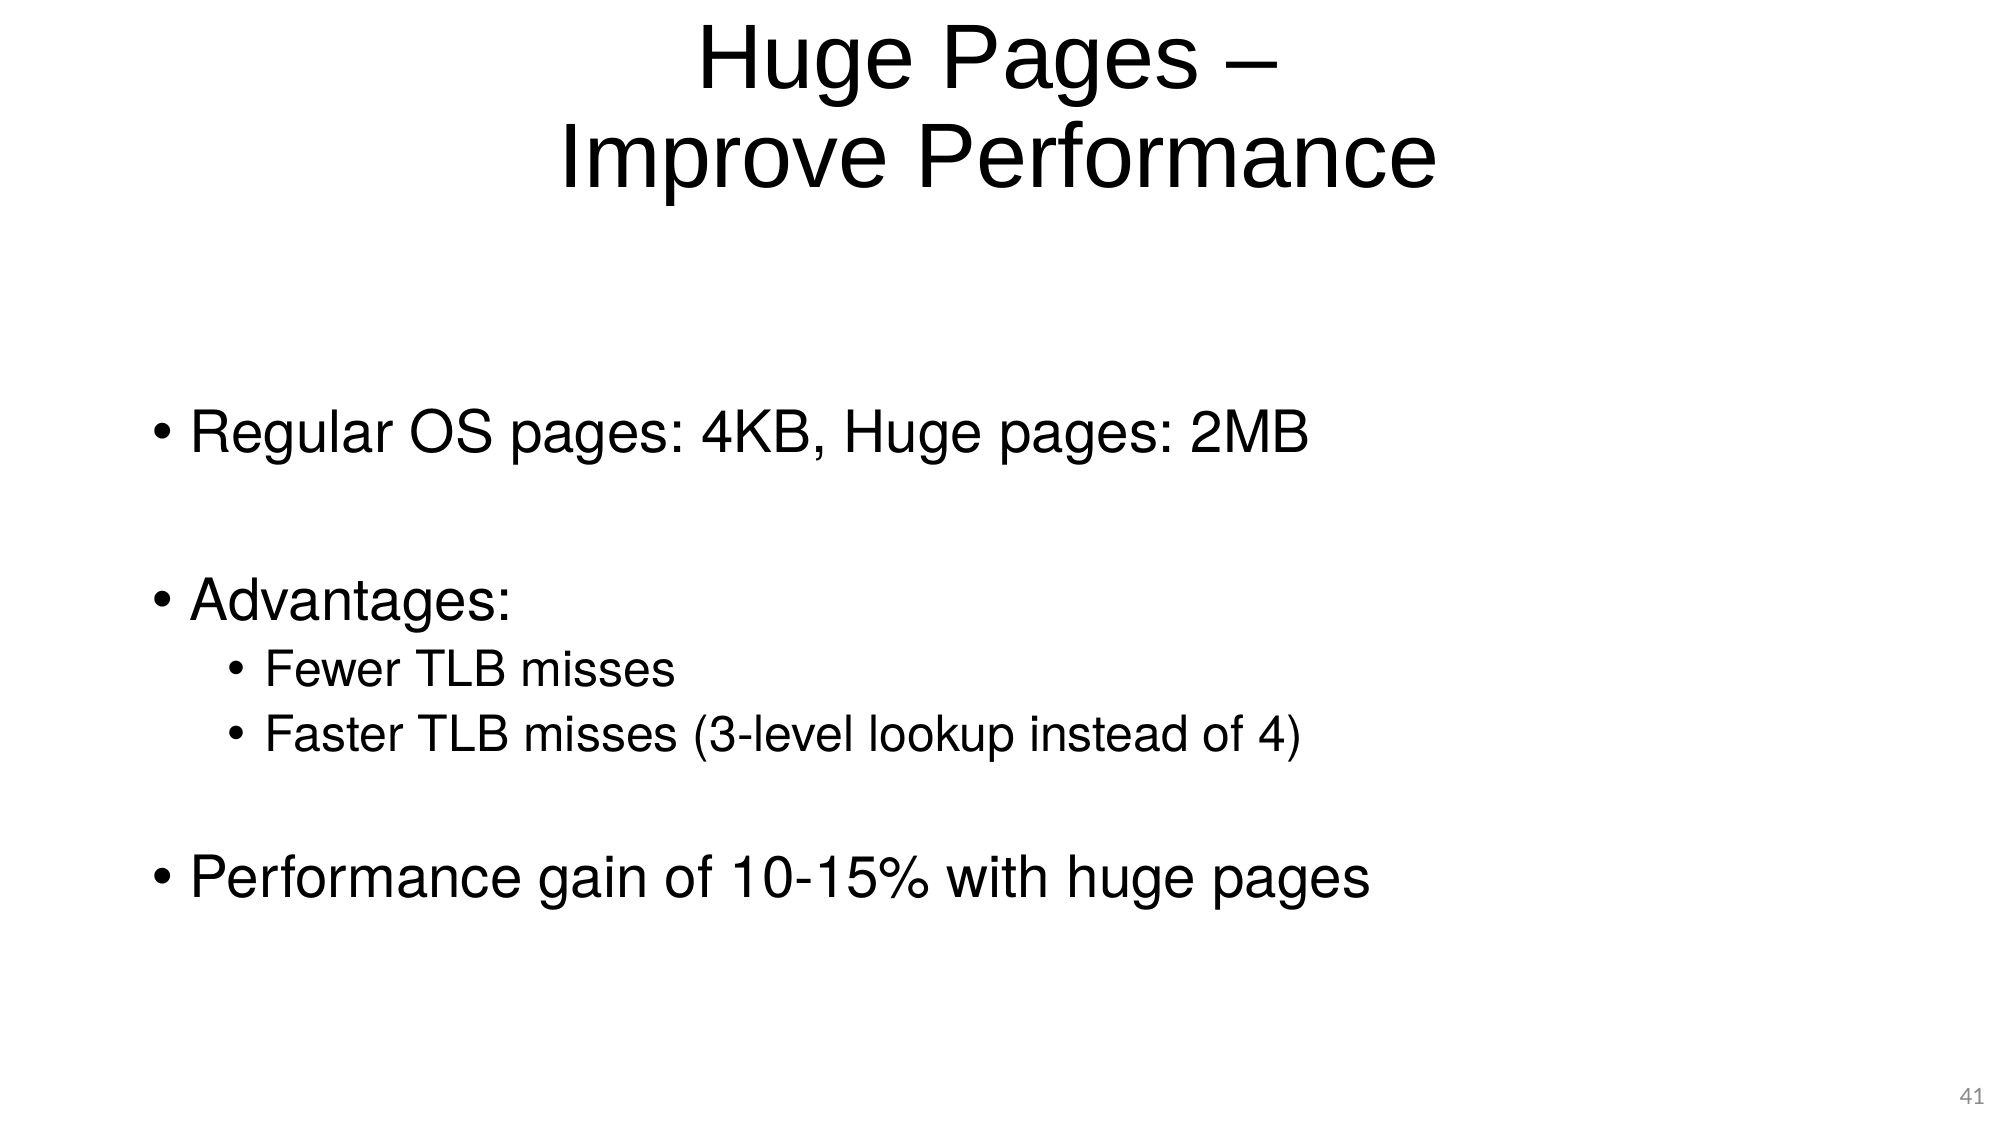

# Huge Pages – Improve Performance
Regular OS pages: 4KB, Huge pages: 2MB

Advantages:
Fewer TLB misses
Faster TLB misses (3-level lookup instead of 4)

Performance gain of 10-15% with huge pages
41